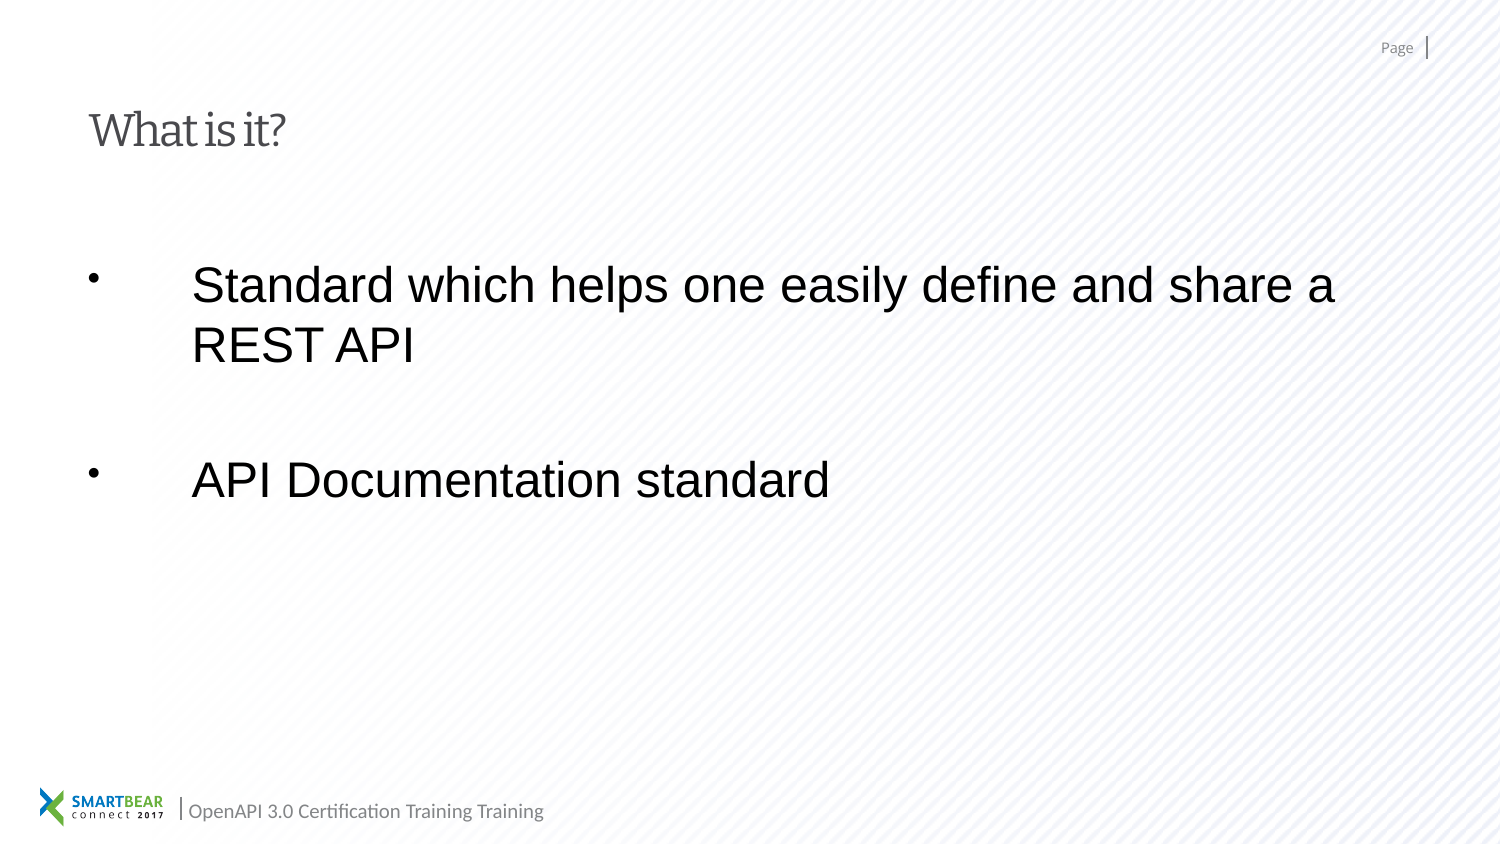

# What is it?

Standard which helps one easily define and share a REST API
API Documentation standard
OpenAPI 3.0 Certification Training Training